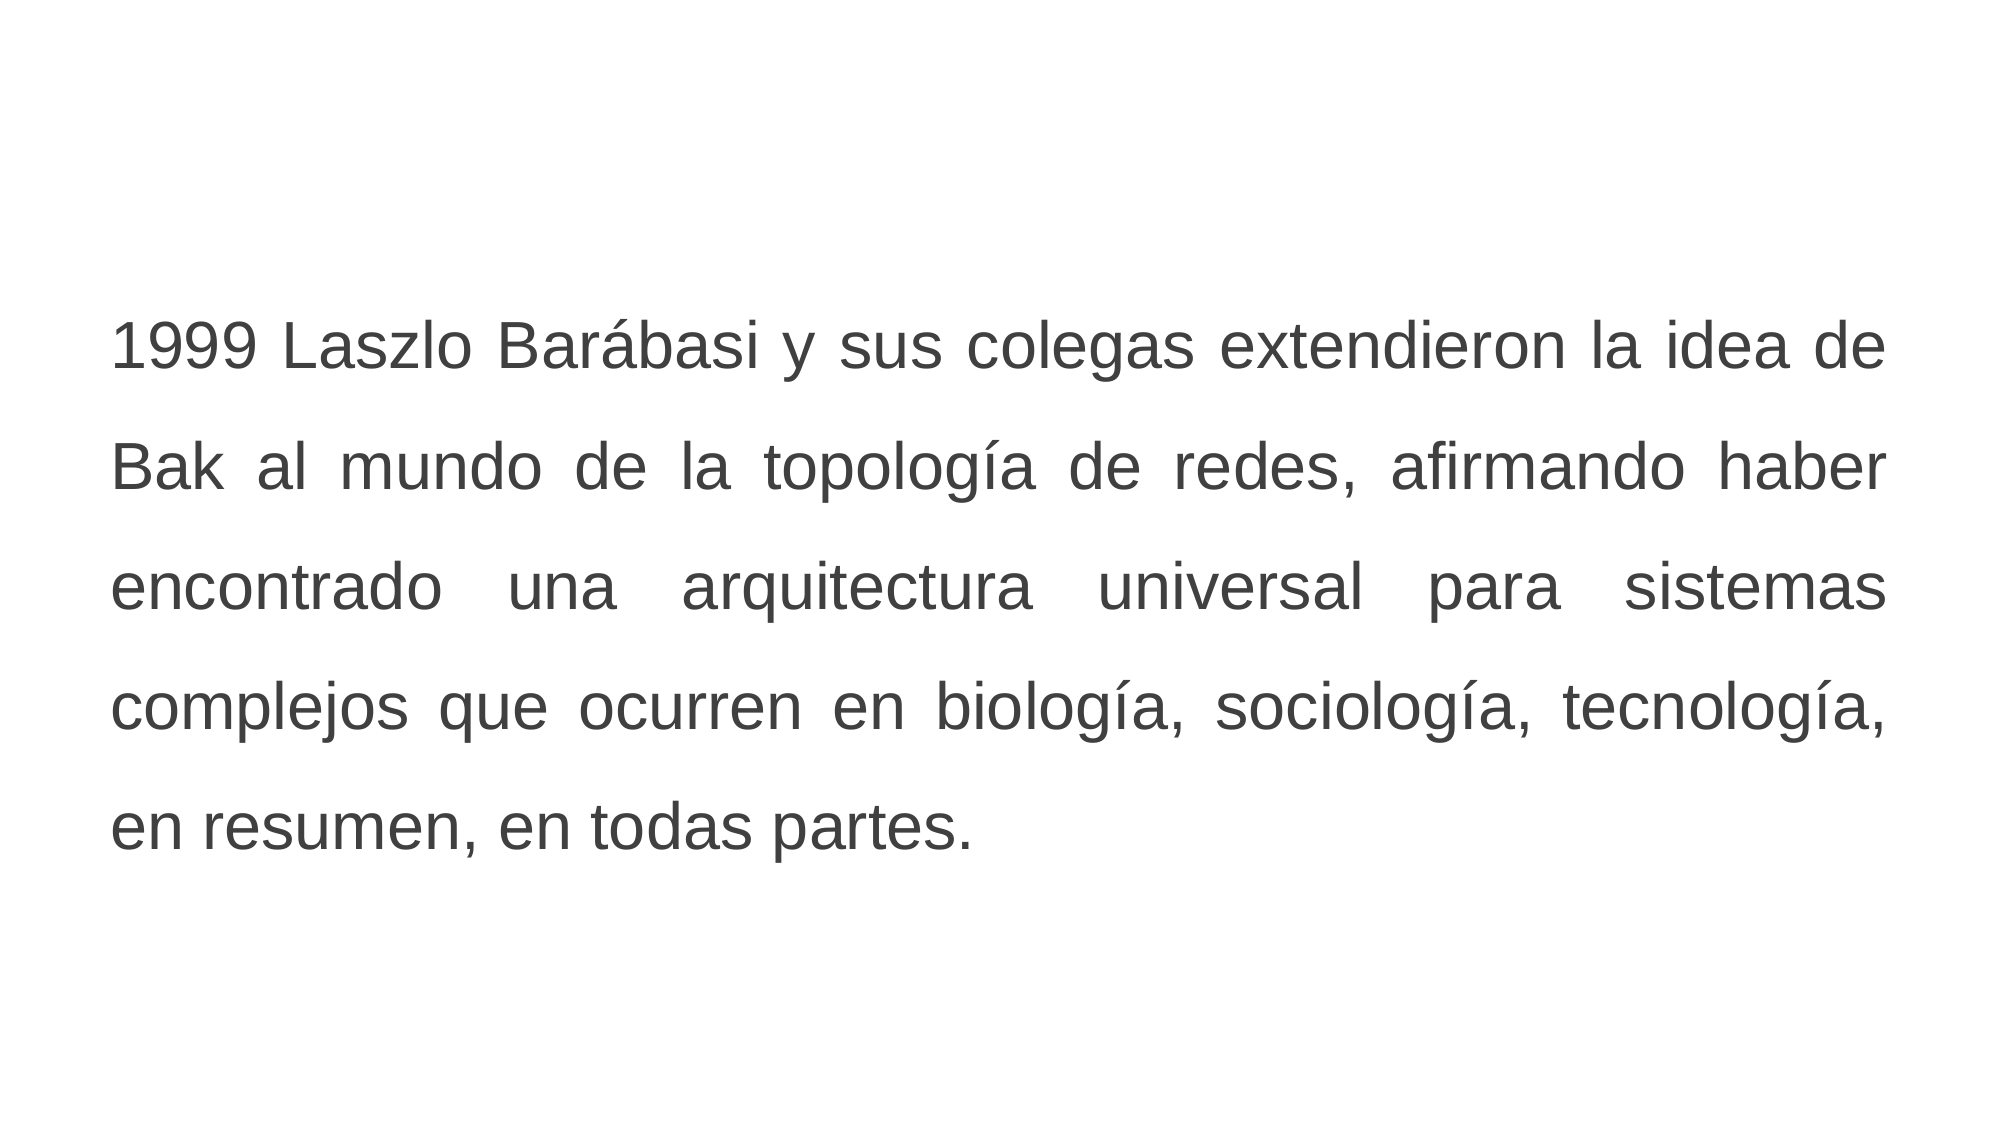

1999 Laszlo Barábasi y sus colegas extendieron la idea de Bak al mundo de la topología de redes, afirmando haber encontrado una arquitectura universal para sistemas complejos que ocurren en biología, sociología, tecnología, en resumen, en todas partes.